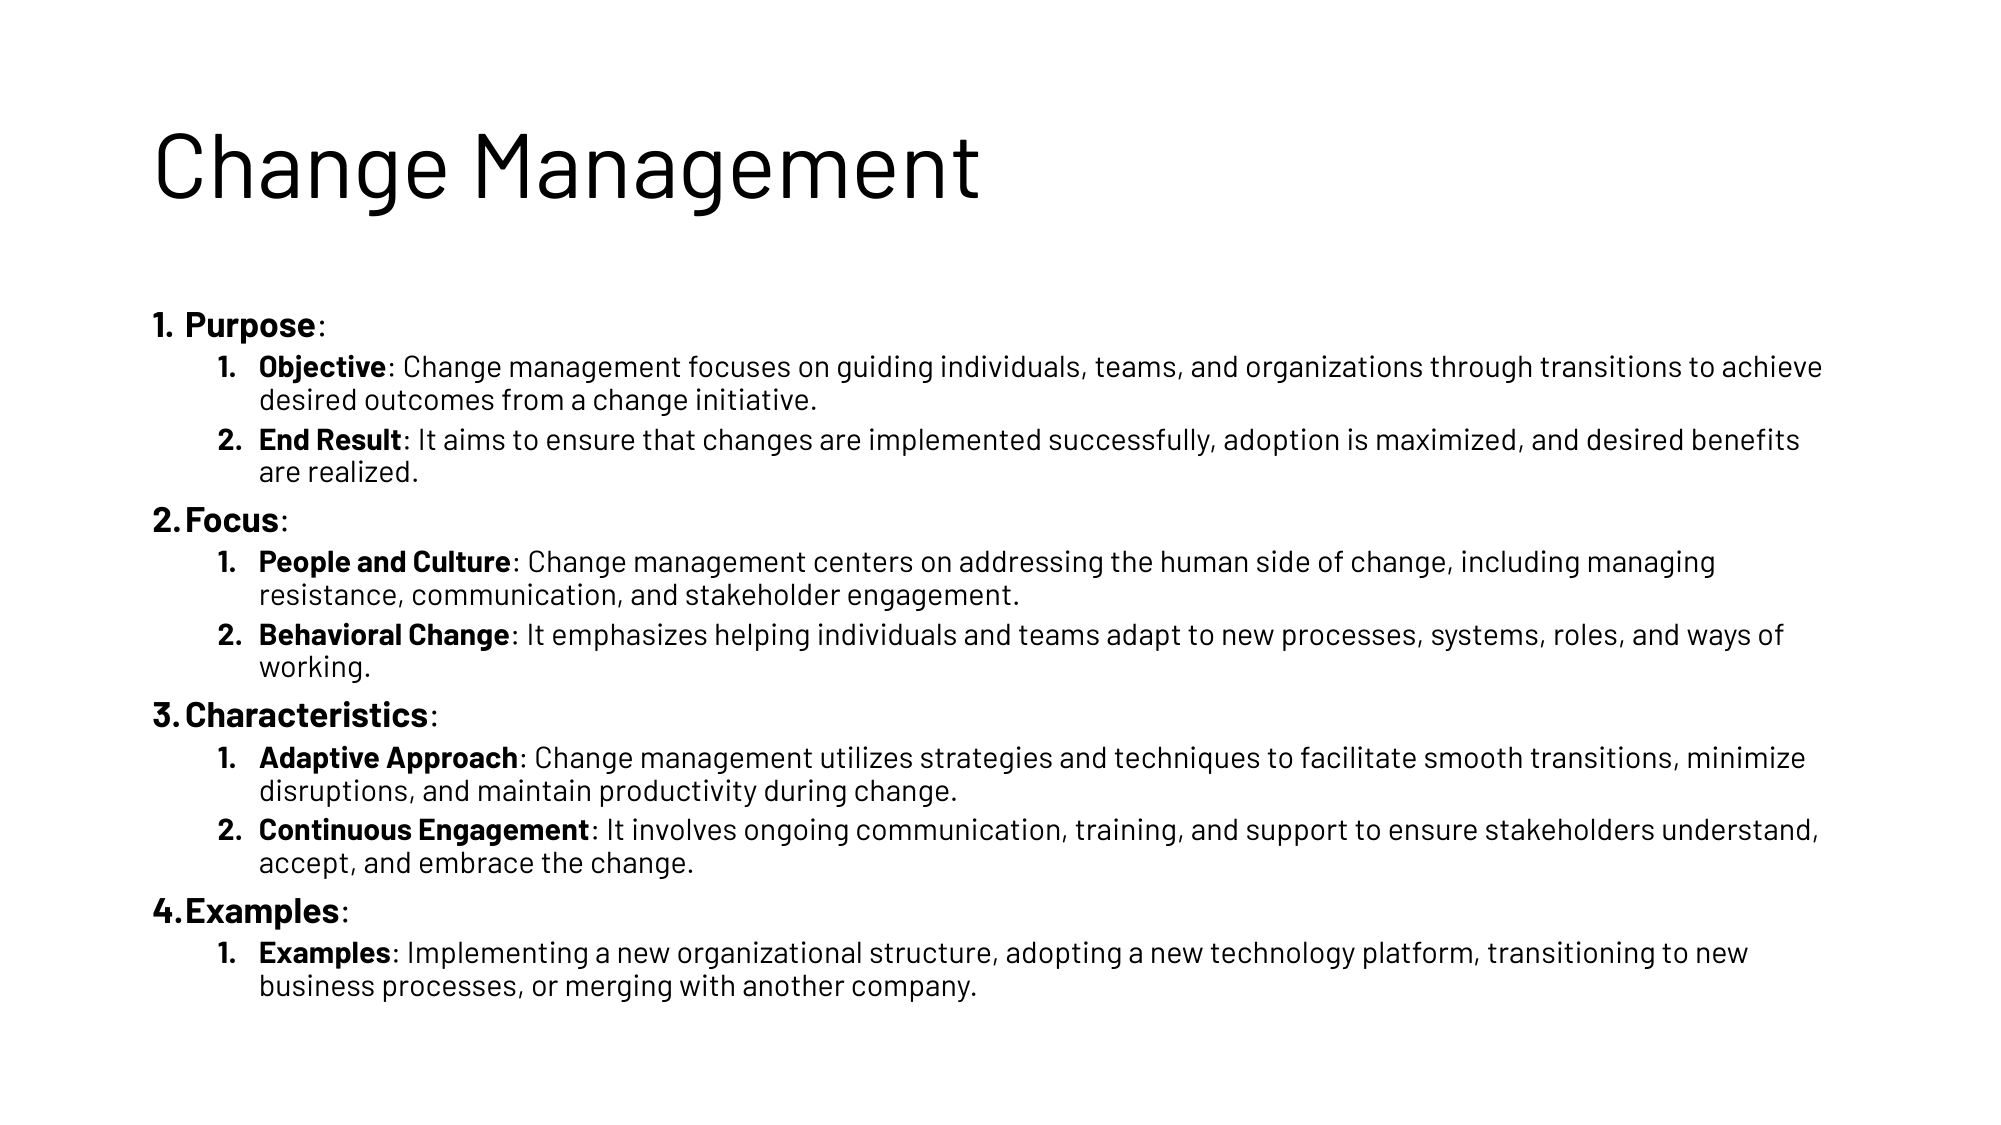

# Change Management
Purpose:
Objective: Change management focuses on guiding individuals, teams, and organizations through transitions to achieve desired outcomes from a change initiative.
End Result: It aims to ensure that changes are implemented successfully, adoption is maximized, and desired benefits are realized.
Focus:
People and Culture: Change management centers on addressing the human side of change, including managing resistance, communication, and stakeholder engagement.
Behavioral Change: It emphasizes helping individuals and teams adapt to new processes, systems, roles, and ways of working.
Characteristics:
Adaptive Approach: Change management utilizes strategies and techniques to facilitate smooth transitions, minimize disruptions, and maintain productivity during change.
Continuous Engagement: It involves ongoing communication, training, and support to ensure stakeholders understand, accept, and embrace the change.
Examples:
Examples: Implementing a new organizational structure, adopting a new technology platform, transitioning to new business processes, or merging with another company.